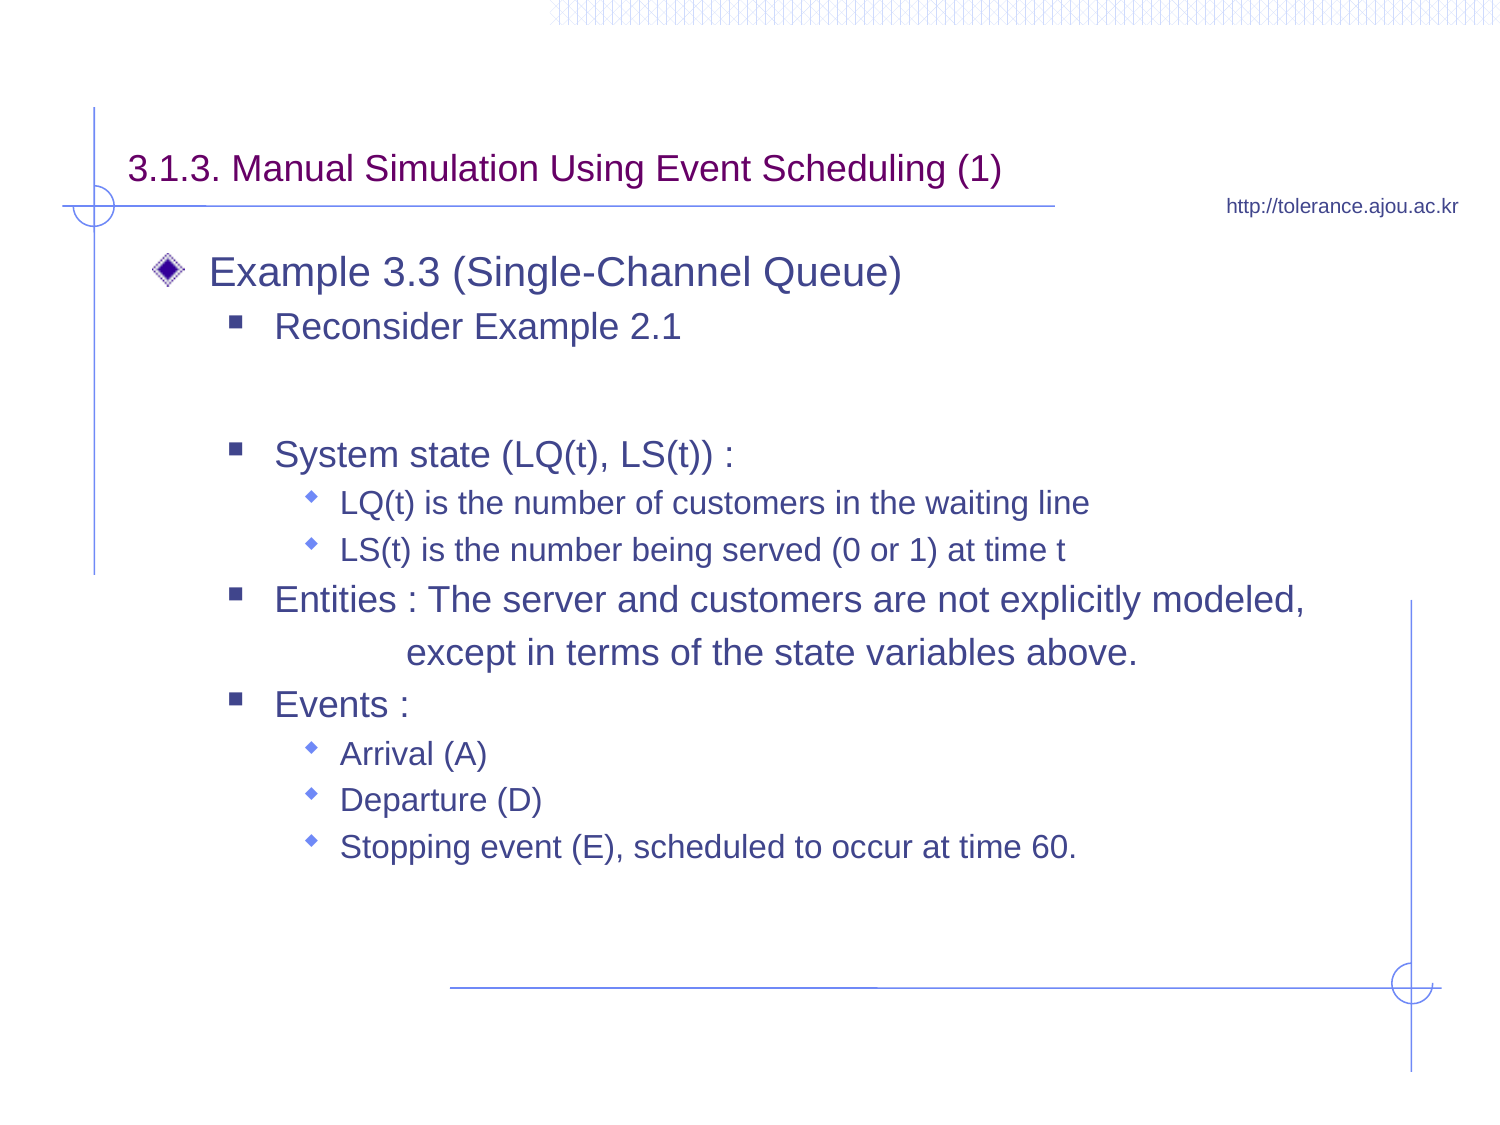

# 3.1.3. Manual Simulation Using Event Scheduling (1)
Example 3.3 (Single-Channel Queue)
Reconsider Example 2.1

System state (LQ(t), LS(t)) :
LQ(t) is the number of customers in the waiting line
LS(t) is the number being served (0 or 1) at time t
Entities : The server and customers are not explicitly modeled,
                 except in terms of the state variables above.
Events :
Arrival (A)
Departure (D)
Stopping event (E), scheduled to occur at time 60.